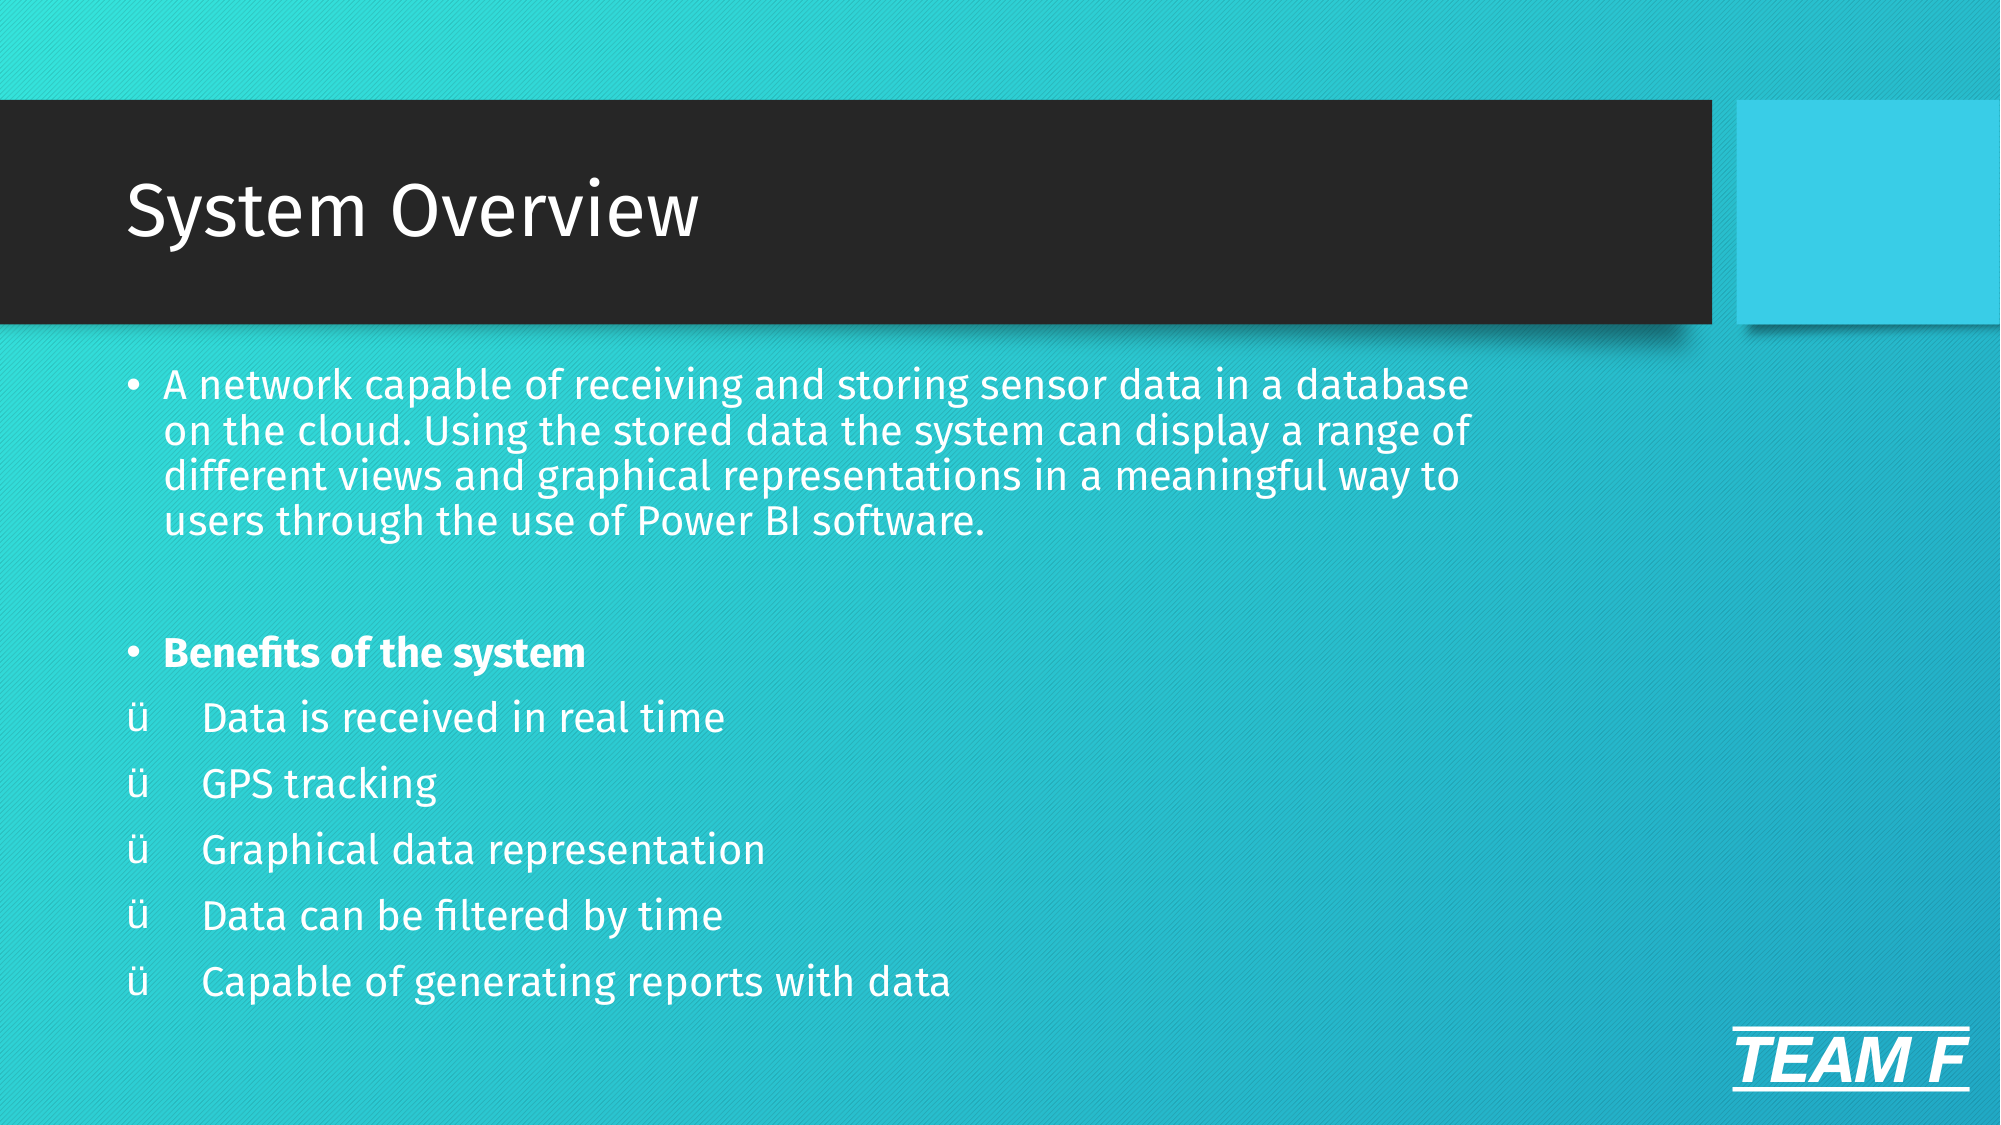

# System Overview
A network capable of receiving and storing sensor data in a database on the cloud. Using the stored data the system can display a range of different views and graphical representations in a meaningful way to users through the use of Power BI software.

Benefits of the system
Data is received in real time
GPS tracking
Graphical data representation
Data can be filtered by time
Capable of generating reports with data